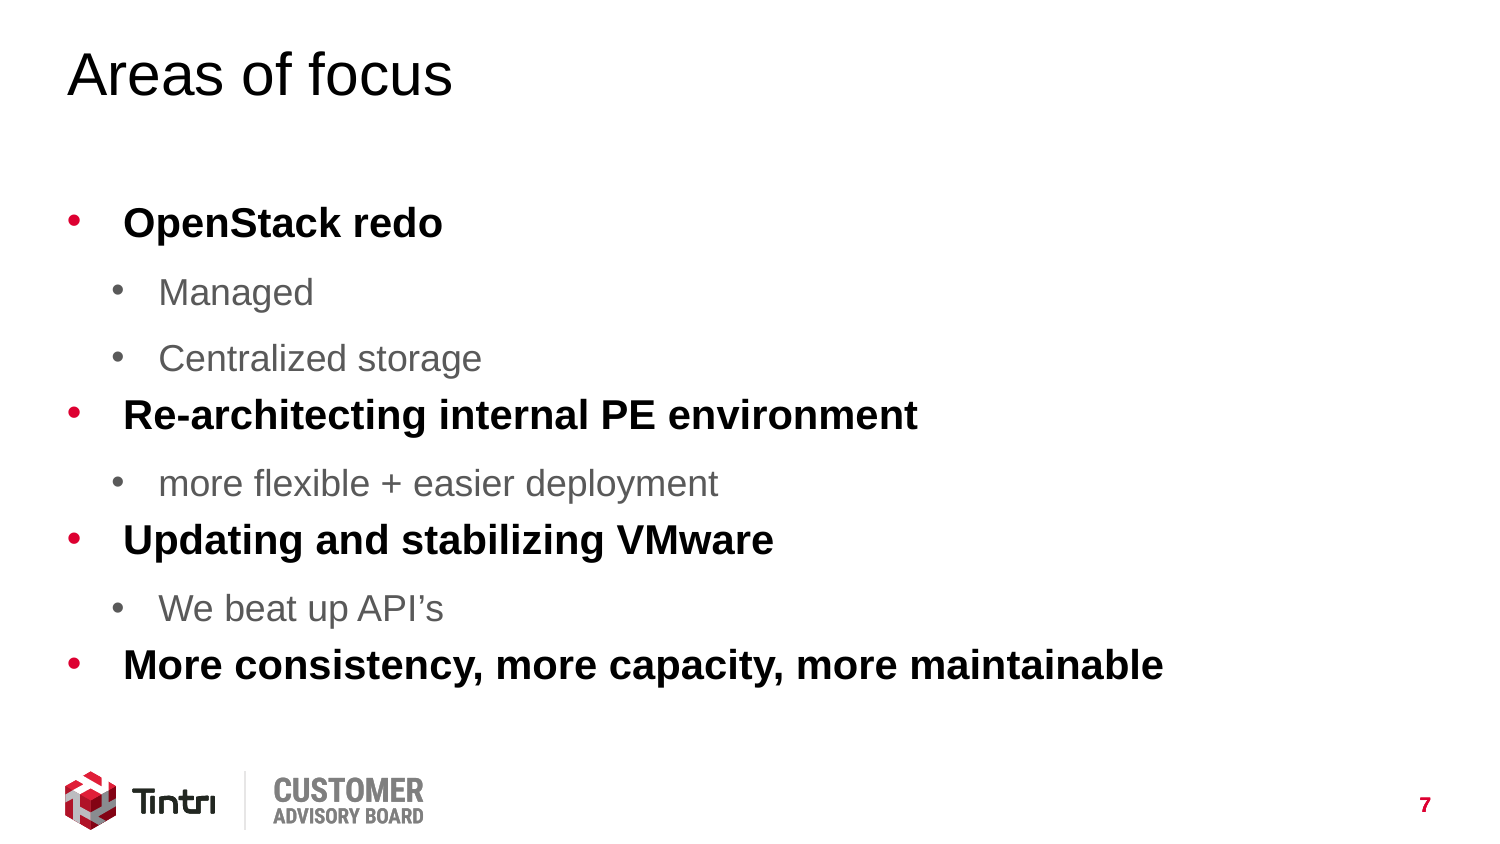

# Areas of focus
OpenStack redo
Managed
Centralized storage
Re-architecting internal PE environment
more flexible + easier deployment
Updating and stabilizing VMware
We beat up API’s
More consistency, more capacity, more maintainable